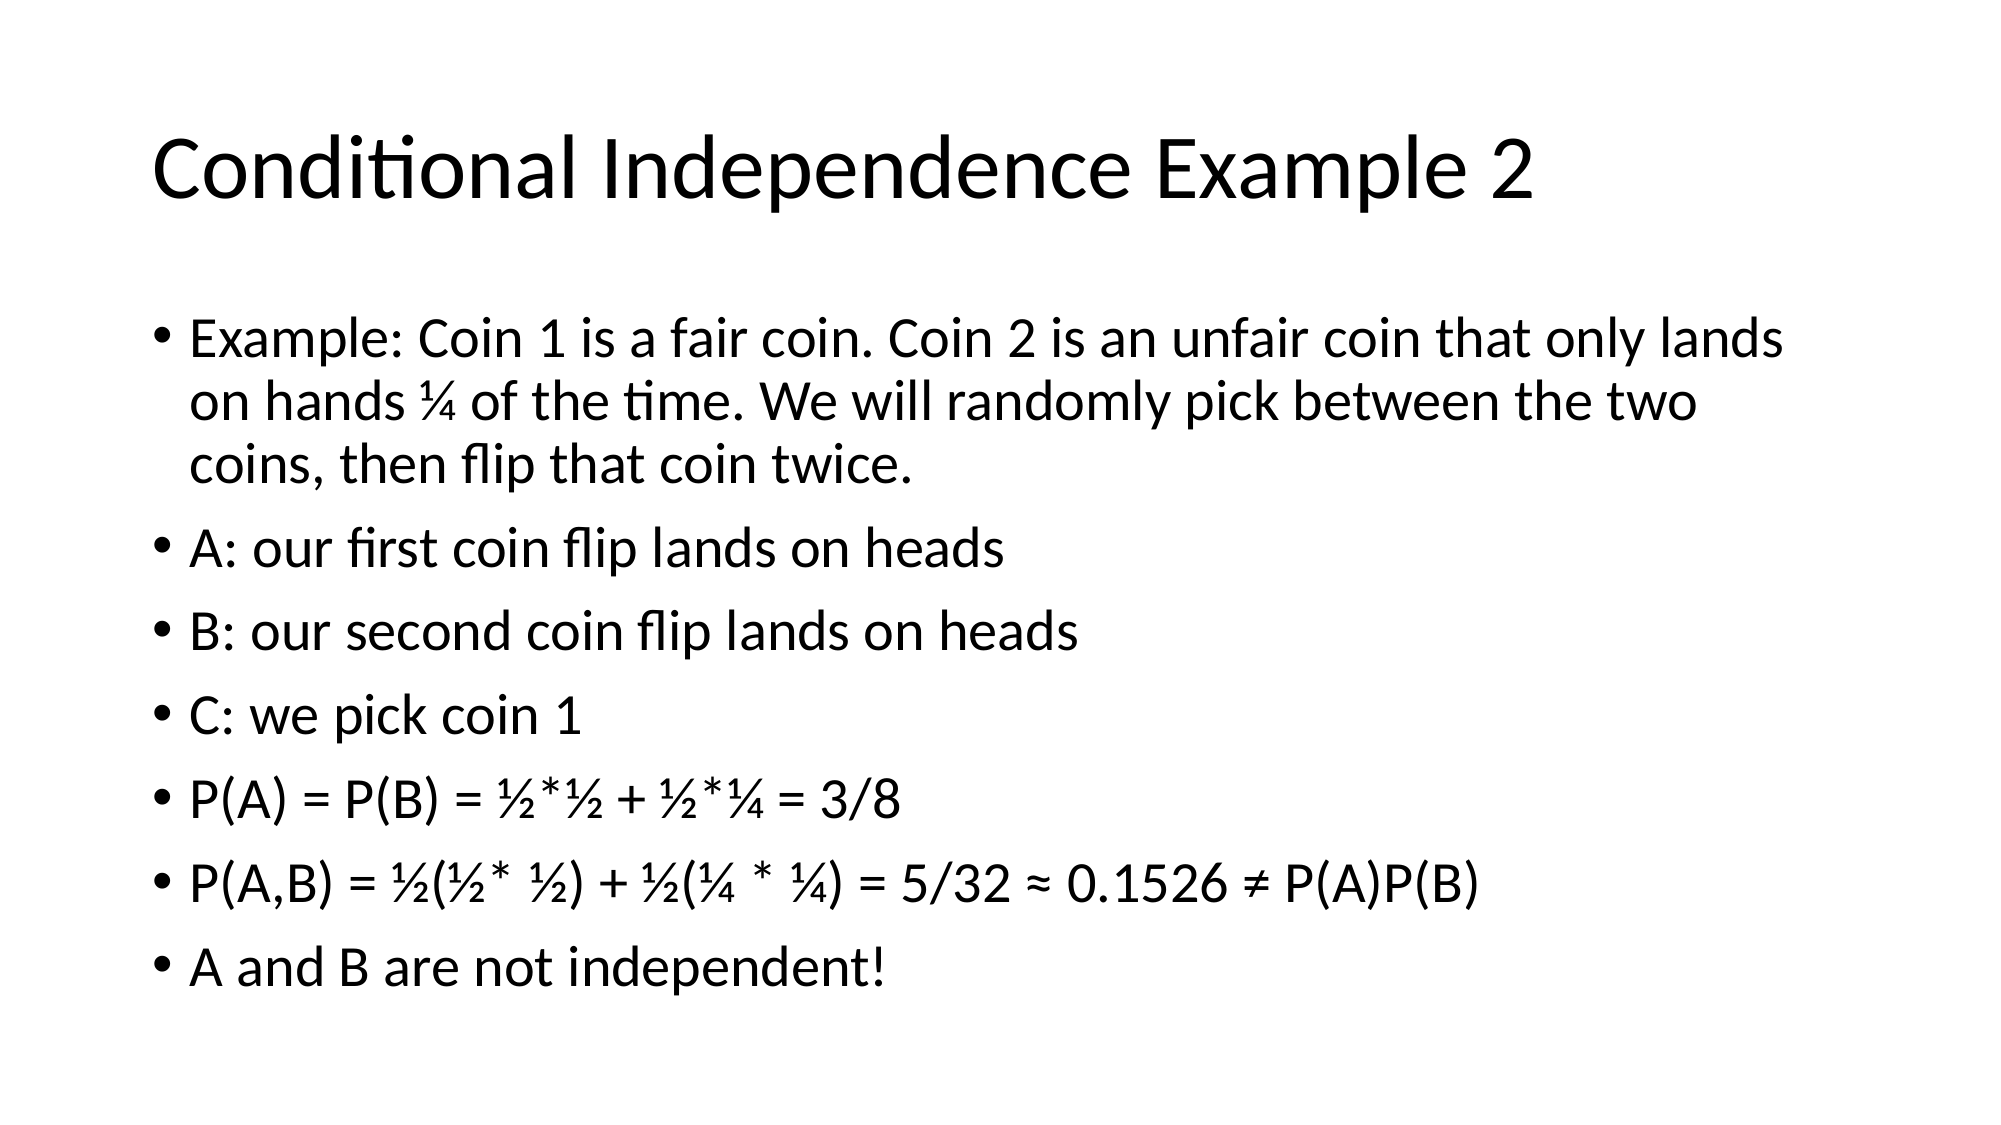

# Conditional Independence Example 2
Example: Coin 1 is a fair coin. Coin 2 is an unfair coin that only lands on hands ¼ of the time. We will randomly pick between the two coins, then flip that coin twice.
A: our first coin flip lands on heads
B: our second coin flip lands on heads
C: we pick coin 1
P(A) = P(B) = ½*½ + ½*¼ = 3/8
P(A,B) = ½(½* ½) + ½(¼ * ¼) = 5/32 ≈ 0.1526 ≠ P(A)P(B)
A and B are not independent!